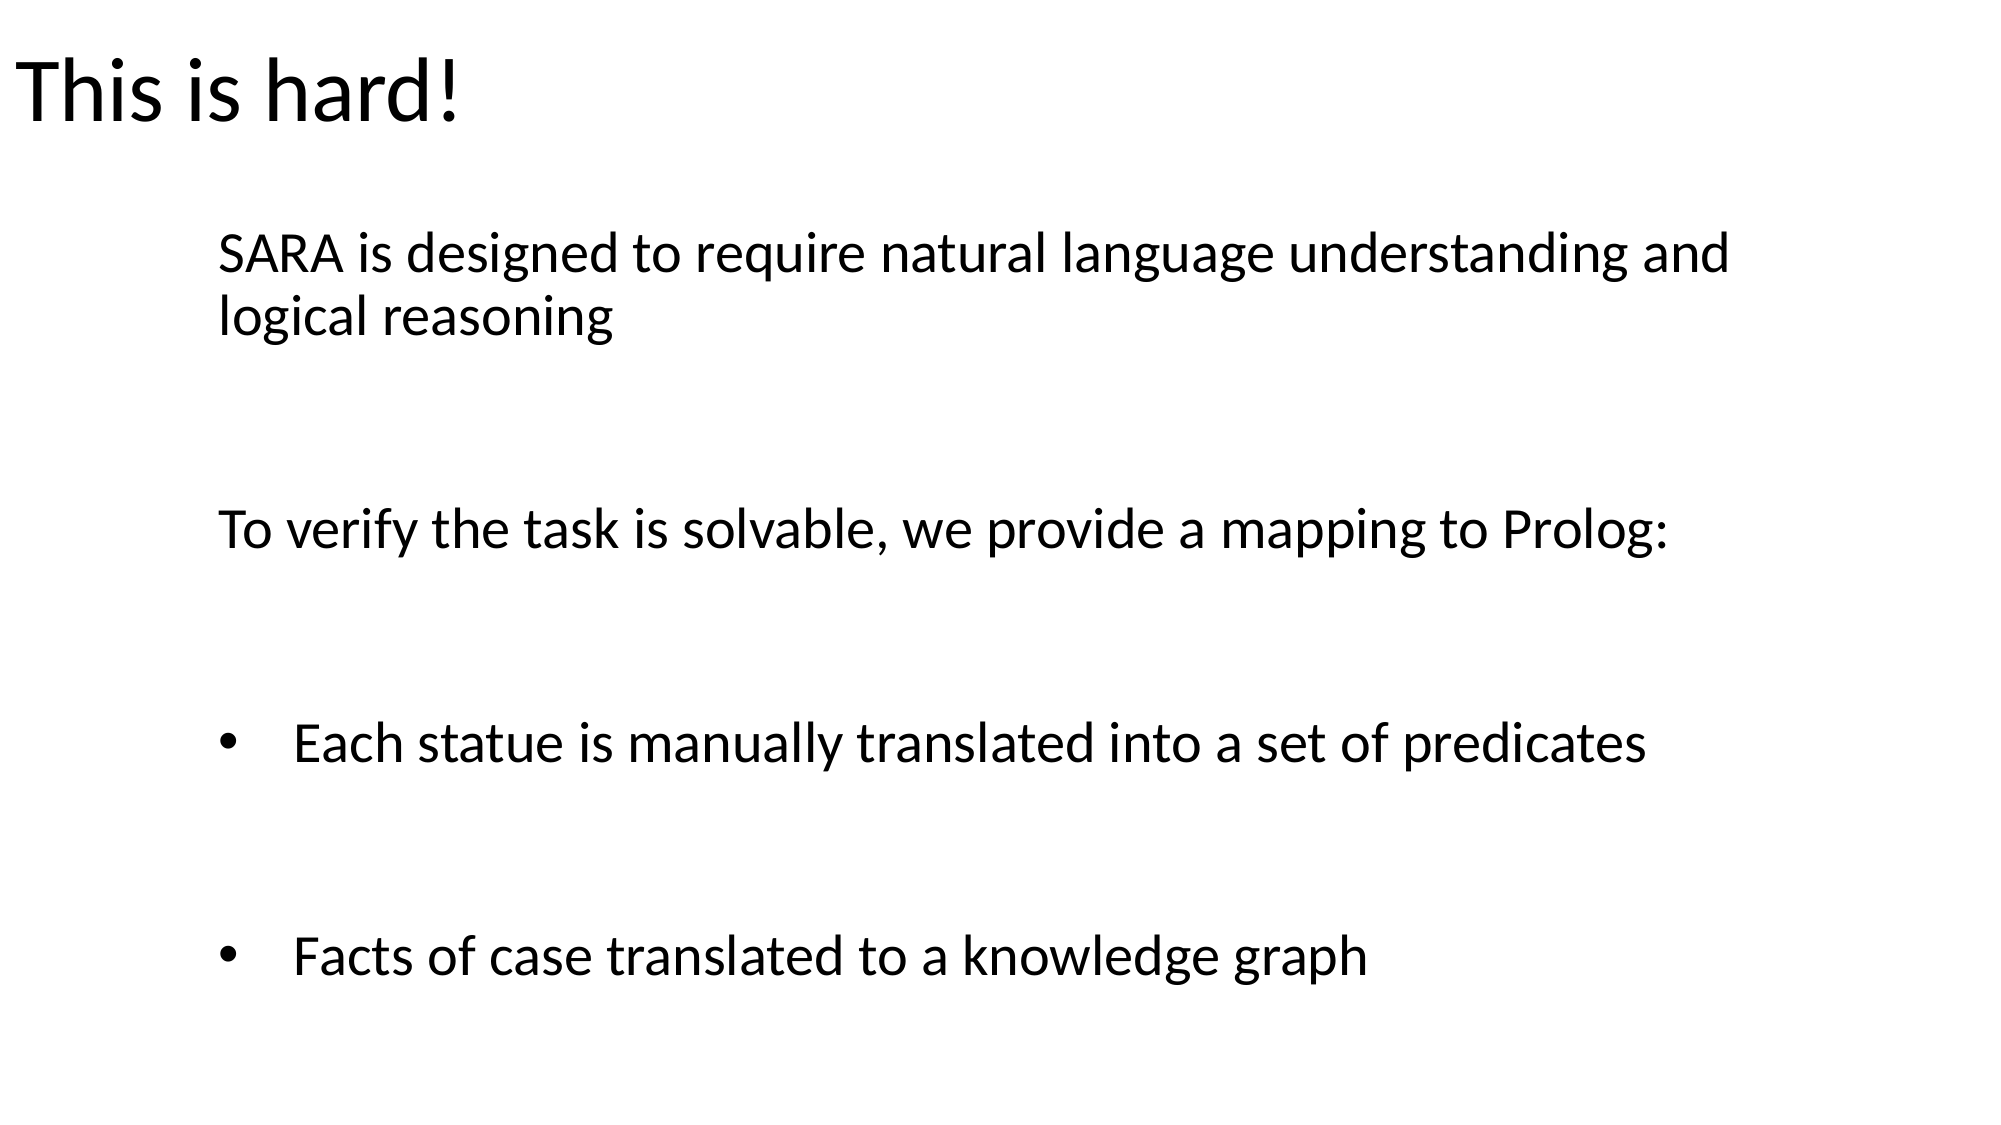

# This is hard!
SARA is designed to require natural language understanding and logical reasoning

To verify the task is solvable, we provide a mapping to Prolog:

Each statue is manually translated into a set of predicates

Facts of case translated to a knowledge graph